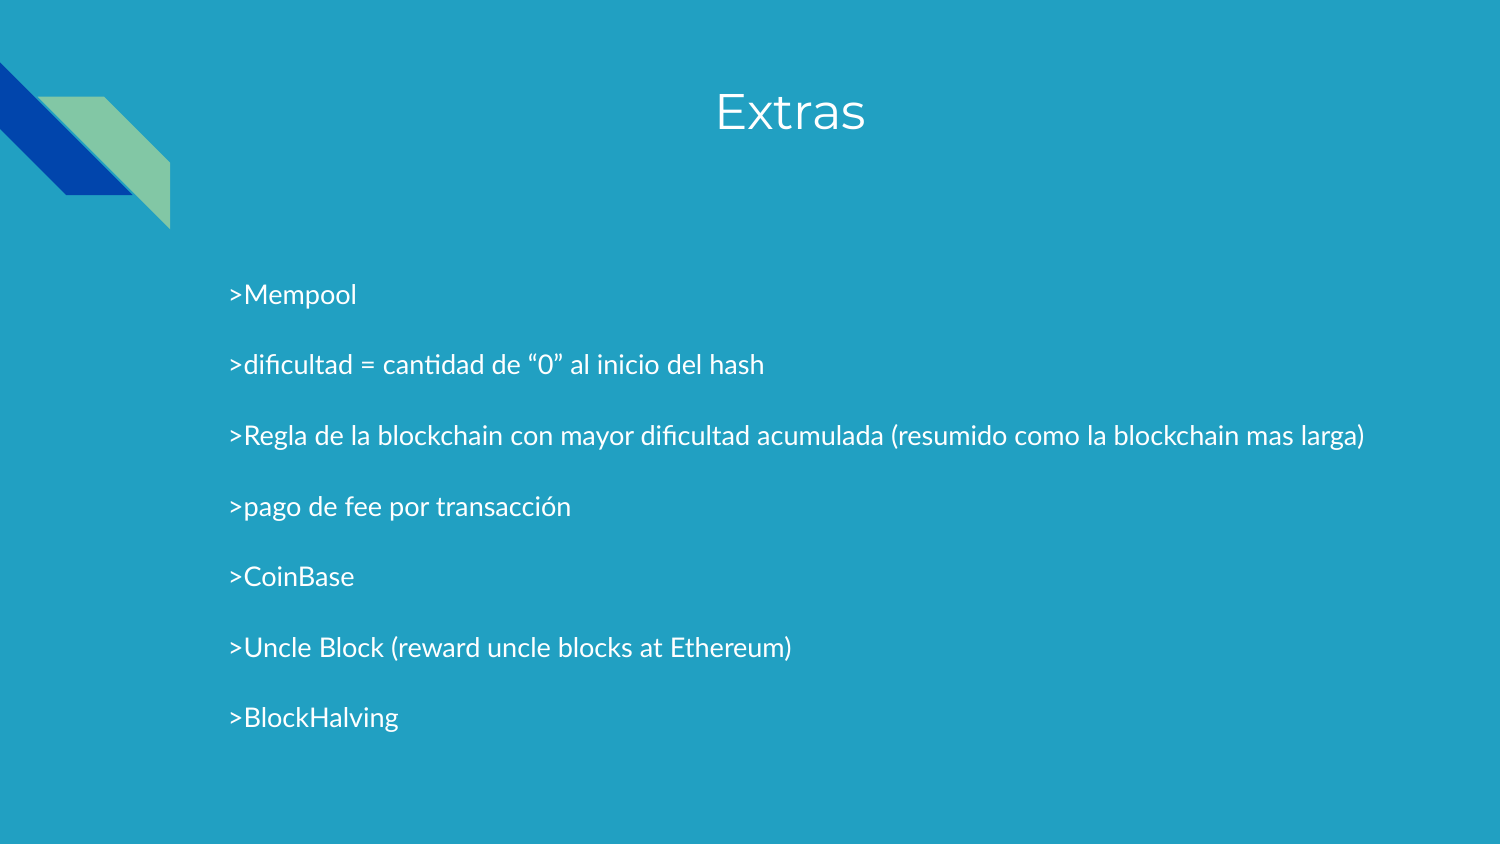

# Extras
>Mempool
>dificultad = cantidad de “0” al inicio del hash
>Regla de la blockchain con mayor dificultad acumulada (resumido como la blockchain mas larga)
>pago de fee por transacción
>CoinBase
>Uncle Block (reward uncle blocks at Ethereum)
>BlockHalving